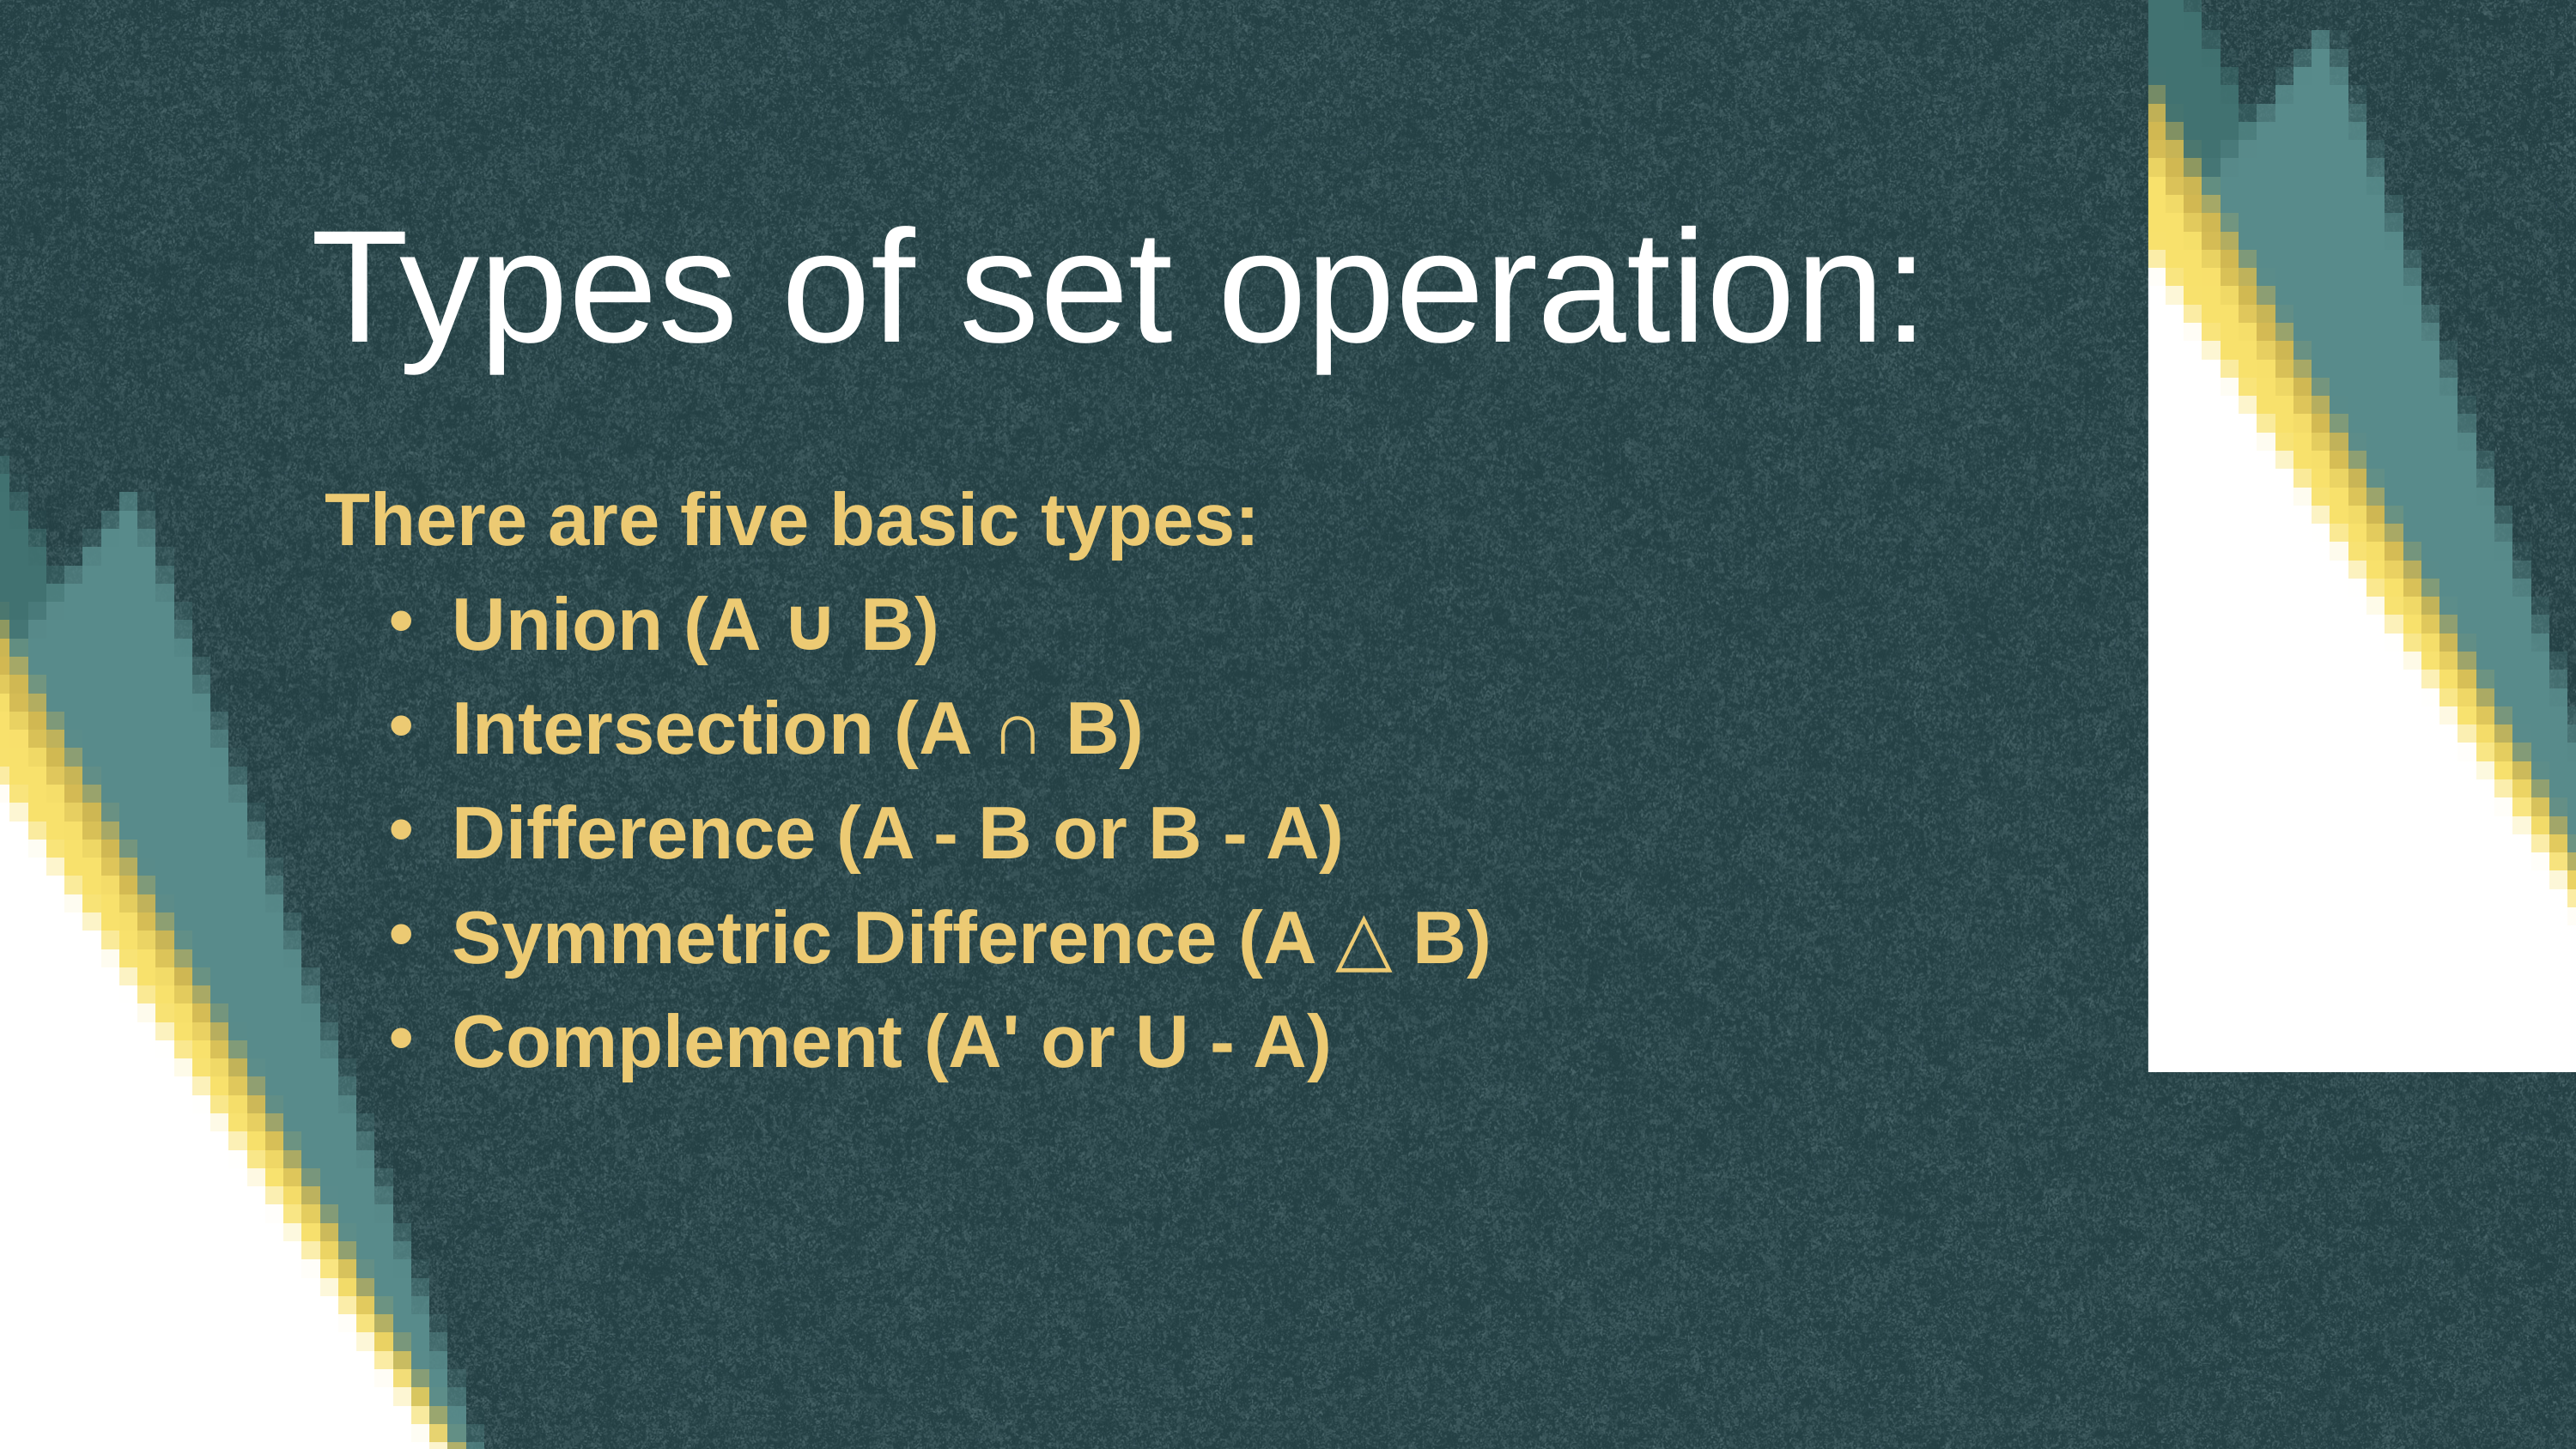

Types of set operation:

There are five basic types:
Union (A ∪ B)
Intersection (A ∩ B)
Difference (A - B or B - A)
Symmetric Difference (A △ B)
Complement (Aʹ or U - A)